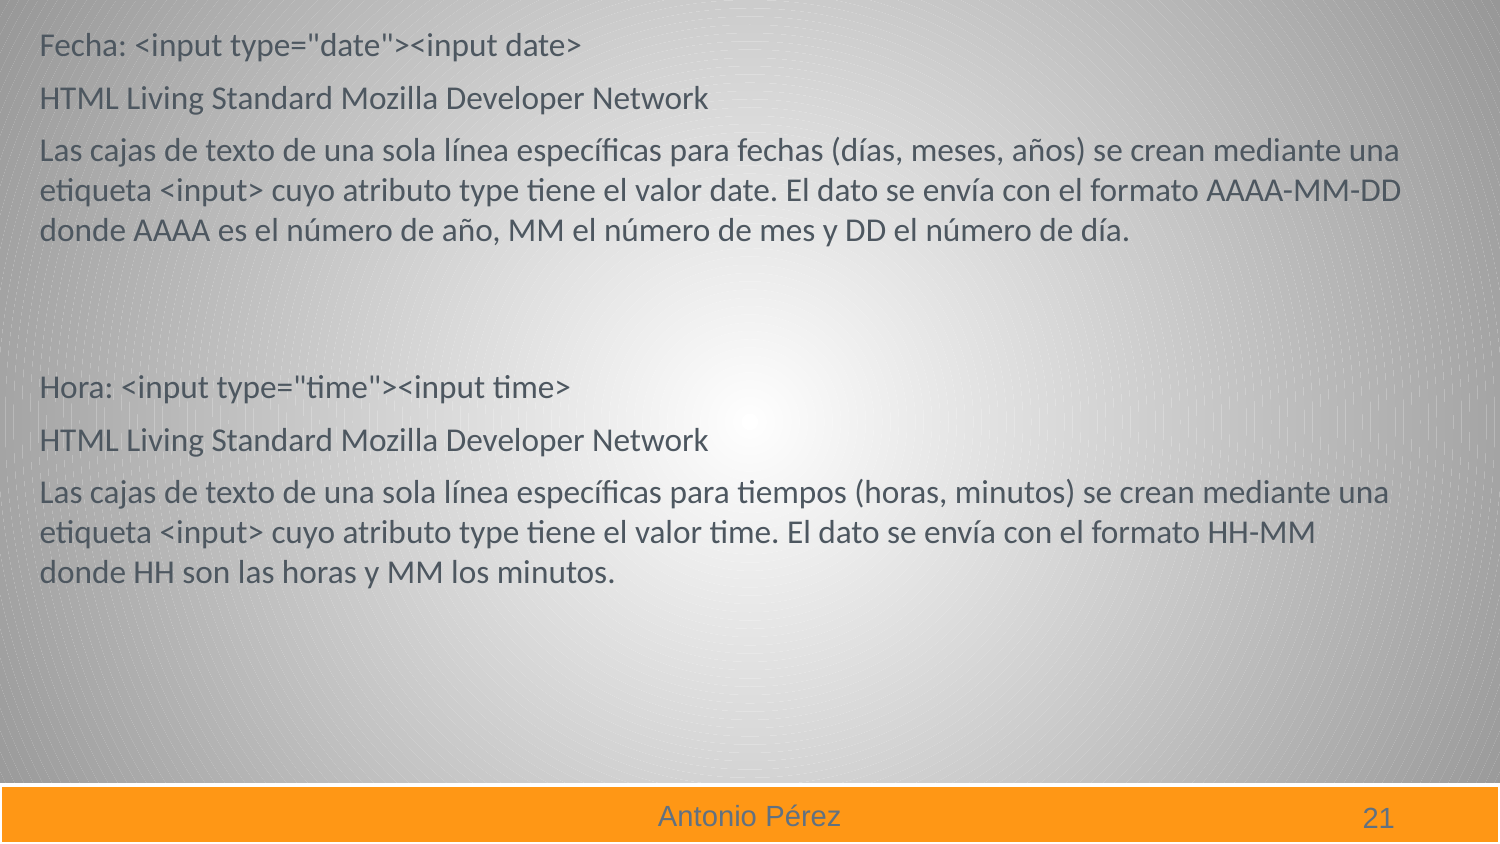

Fecha: <input type="date"><input date>
HTML Living Standard Mozilla Developer Network
Las cajas de texto de una sola línea específicas para fechas (días, meses, años) se crean mediante una etiqueta <input> cuyo atributo type tiene el valor date. El dato se envía con el formato AAAA-MM-DD donde AAAA es el número de año, MM el número de mes y DD el número de día.

Hora: <input type="time"><input time>
HTML Living Standard Mozilla Developer Network
Las cajas de texto de una sola línea específicas para tiempos (horas, minutos) se crean mediante una etiqueta <input> cuyo atributo type tiene el valor time. El dato se envía con el formato HH-MM donde HH son las horas y MM los minutos.
21